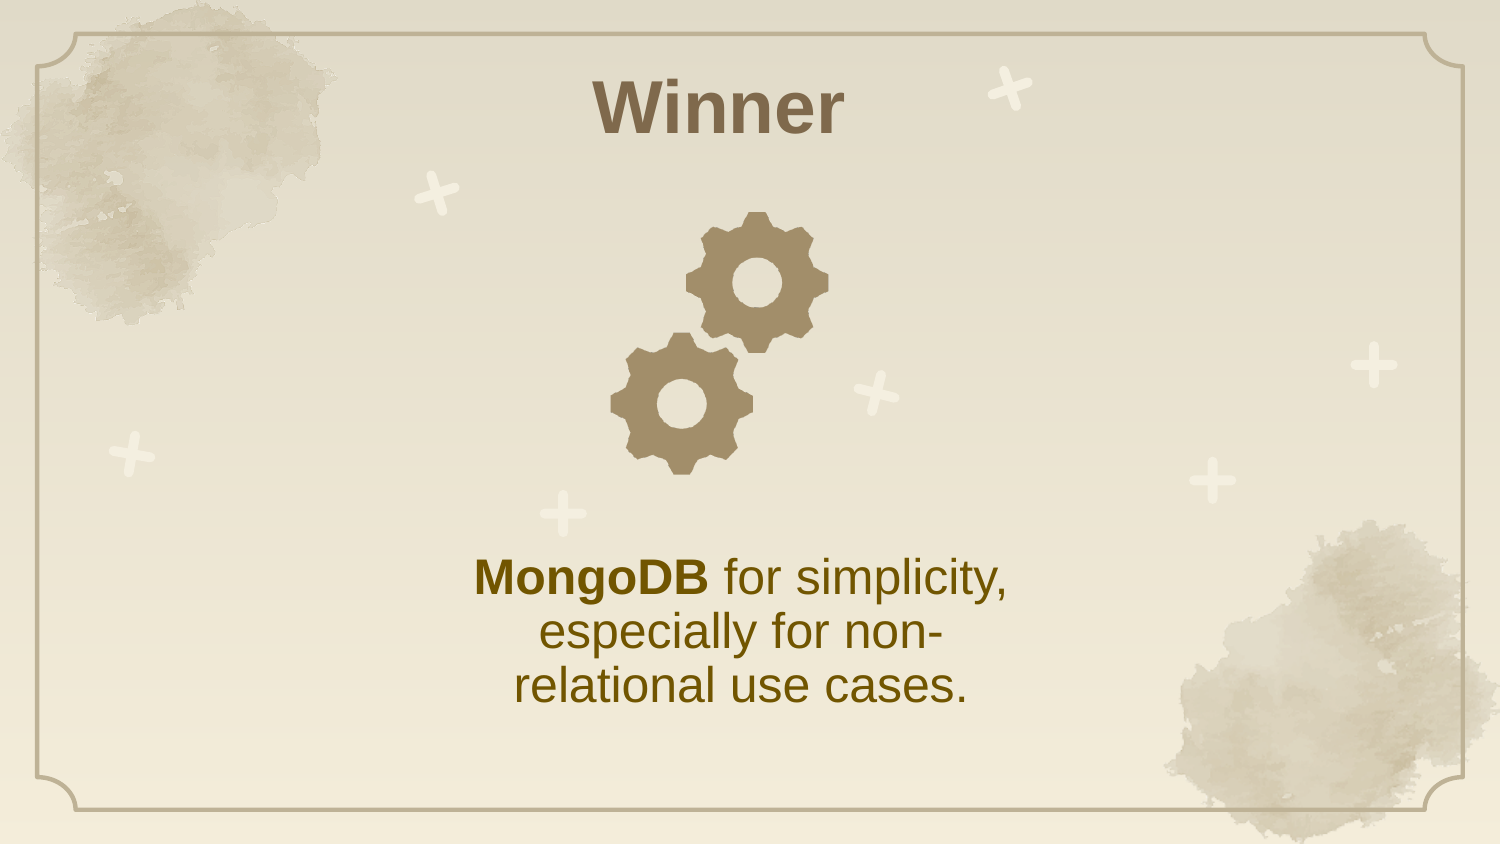

# Winner

MongoDB for simplicity, especially for non-relational use cases.